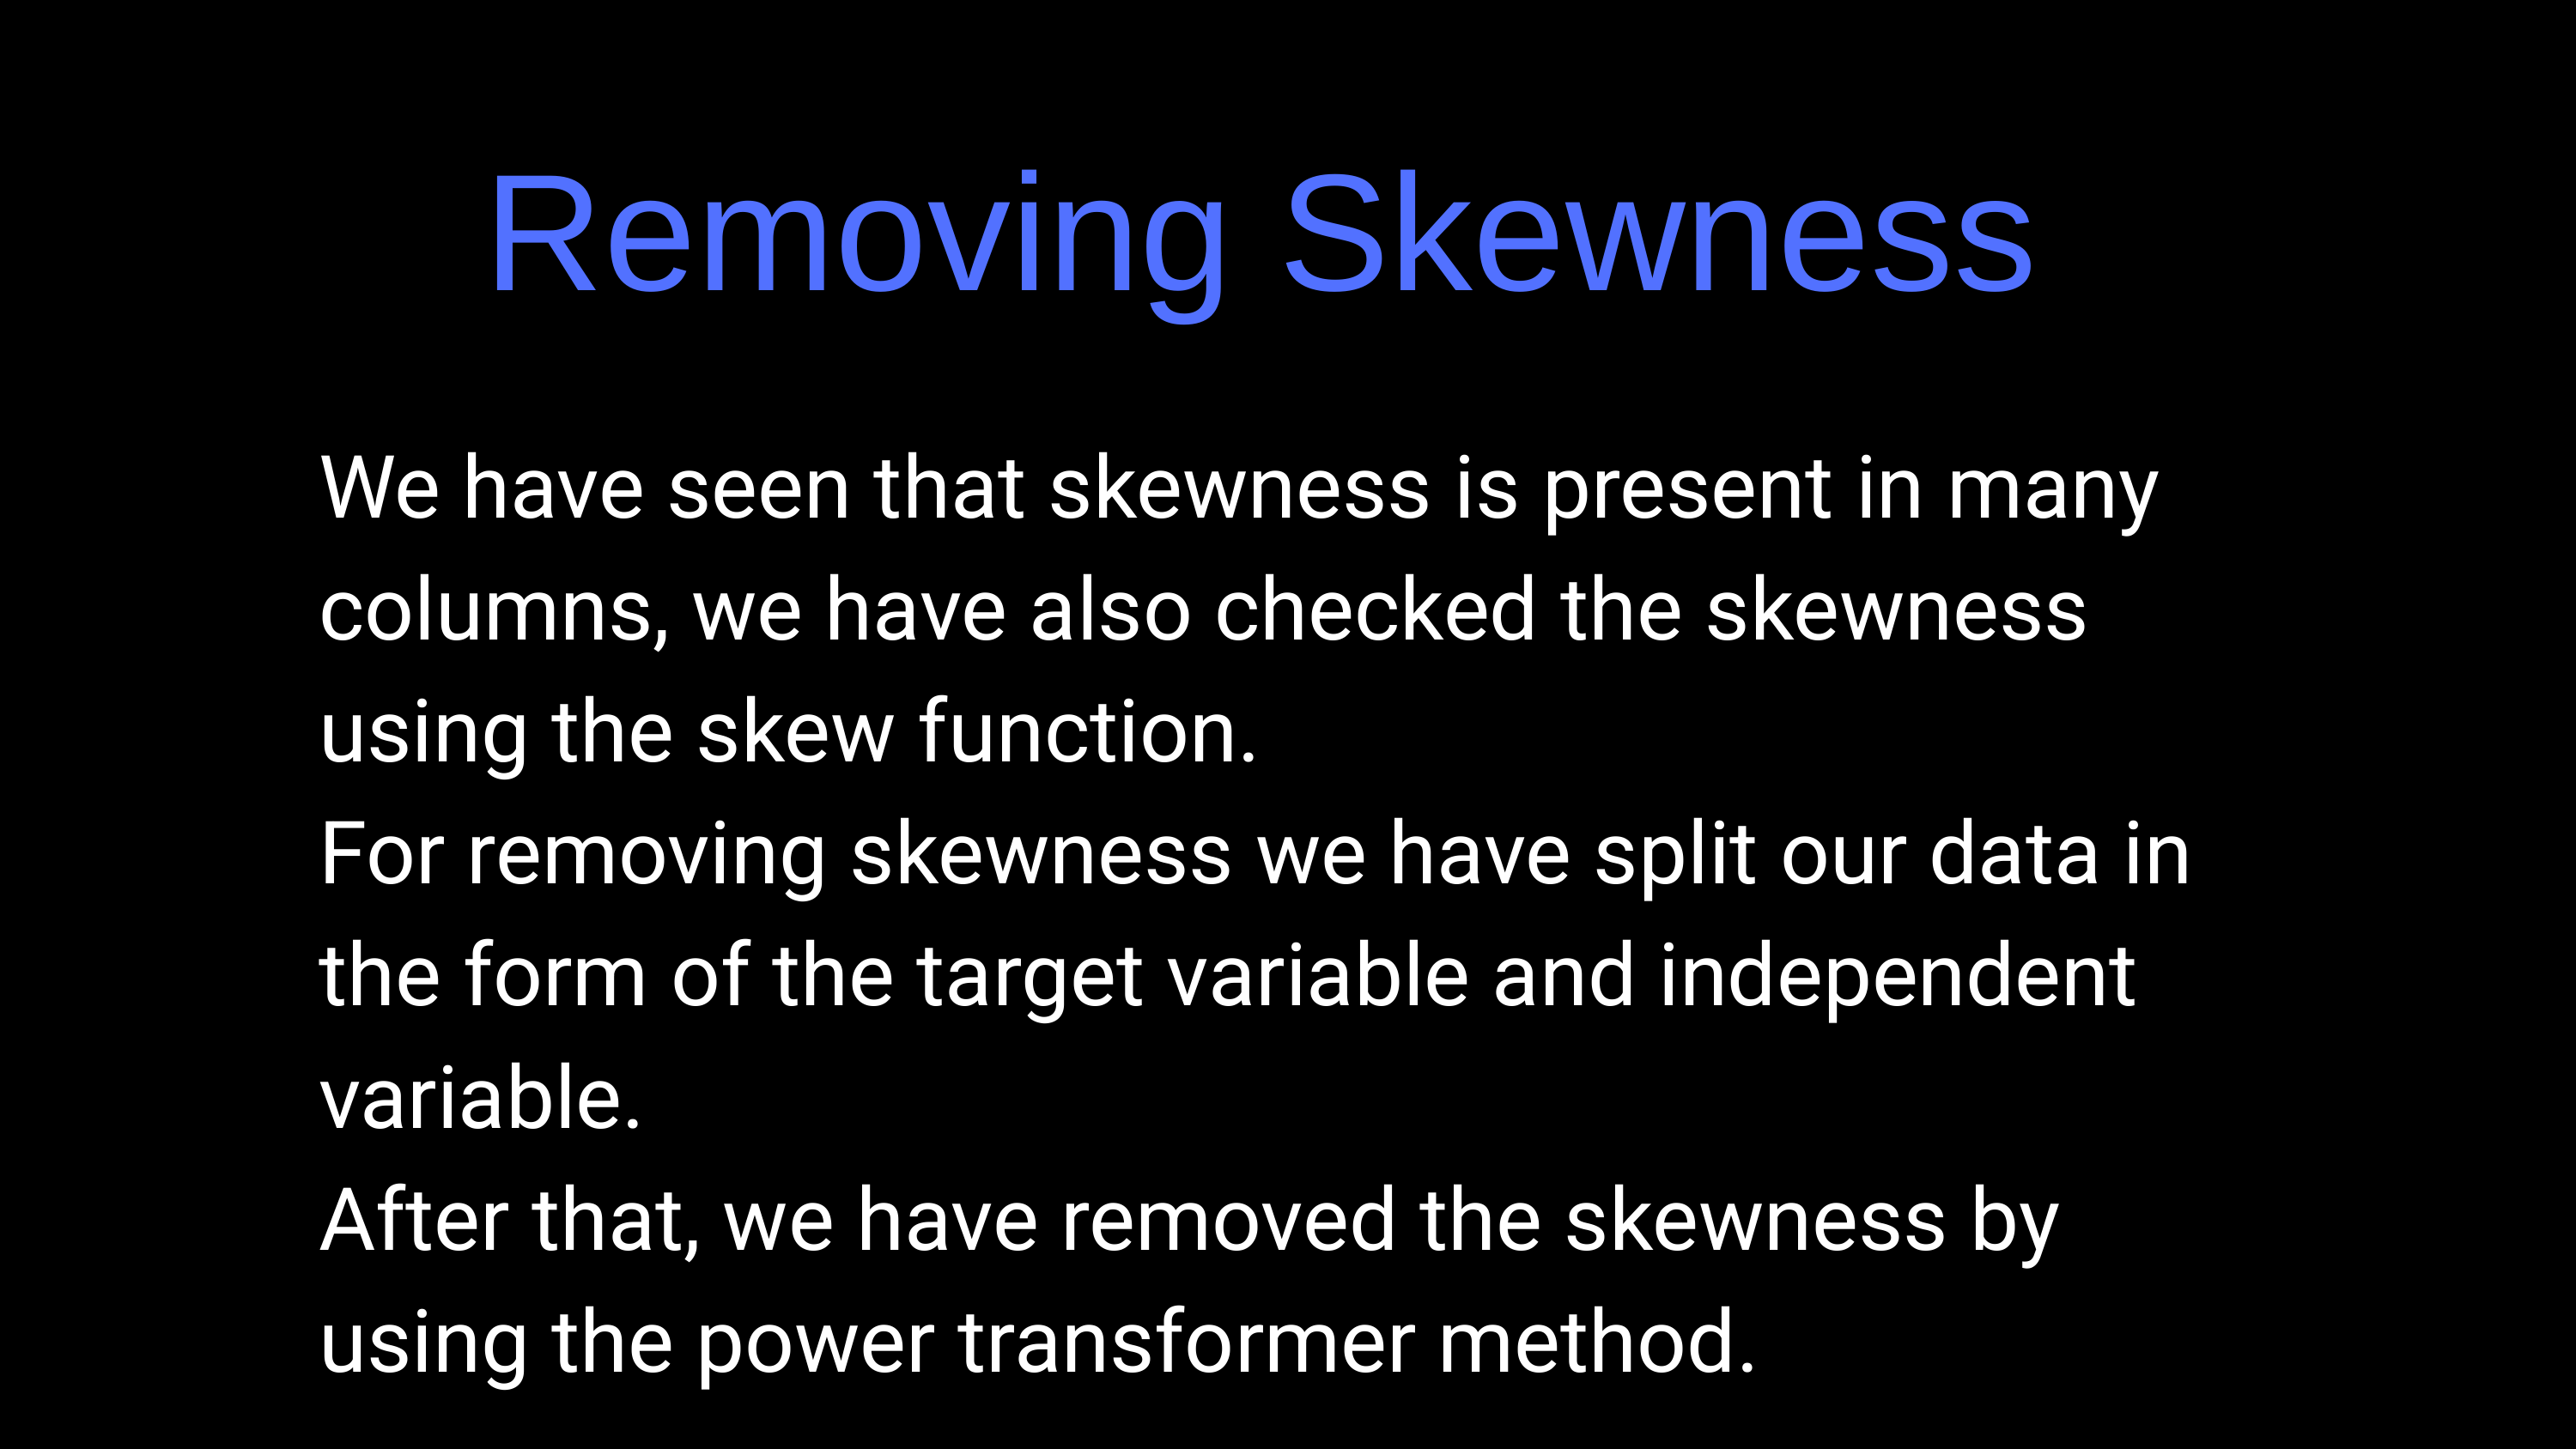

Removing Skewness
We have seen that skewness is present in many columns, we have also checked the skewness using the skew function.
For removing skewness we have split our data in the form of the target variable and independent variable.
After that, we have removed the skewness by using the power transformer method.